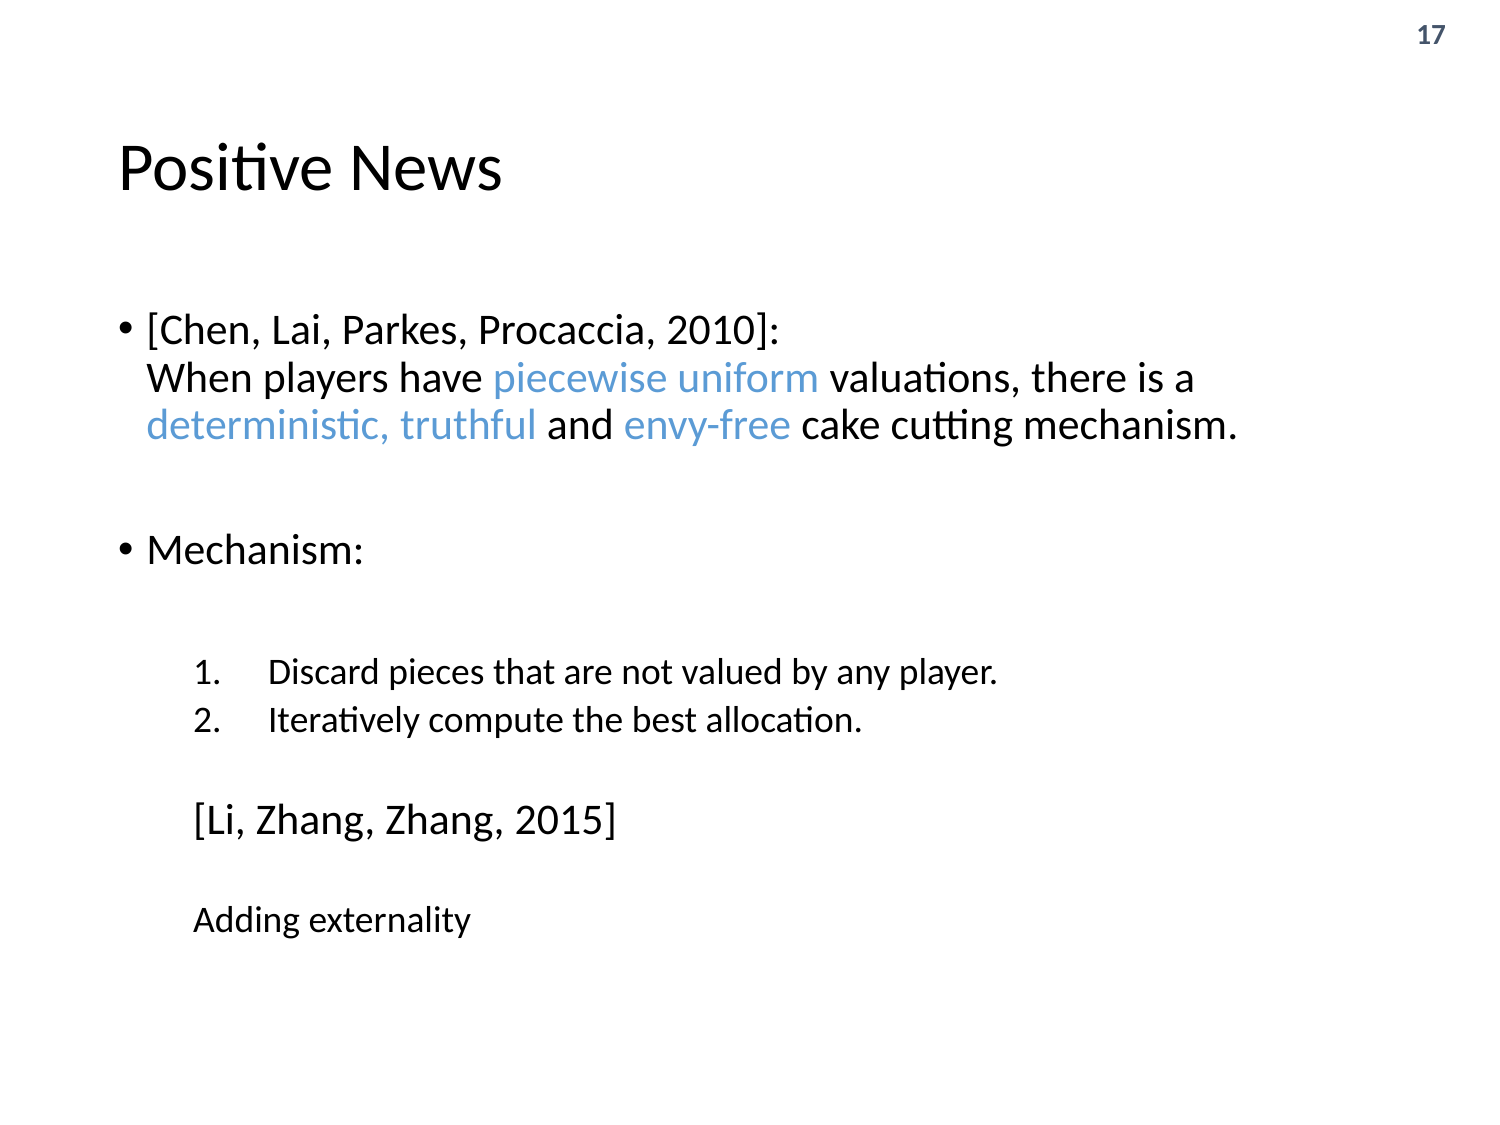

# Positive News
[Chen, Lai, Parkes, Procaccia, 2010]:
When players have piecewise uniform valuations, there is a deterministic, truthful and envy-free cake cutting mechanism.

Mechanism:

Discard pieces that are not valued by any player.
Iteratively compute the best allocation.

[Li, Zhang, Zhang, 2015]

Adding externality